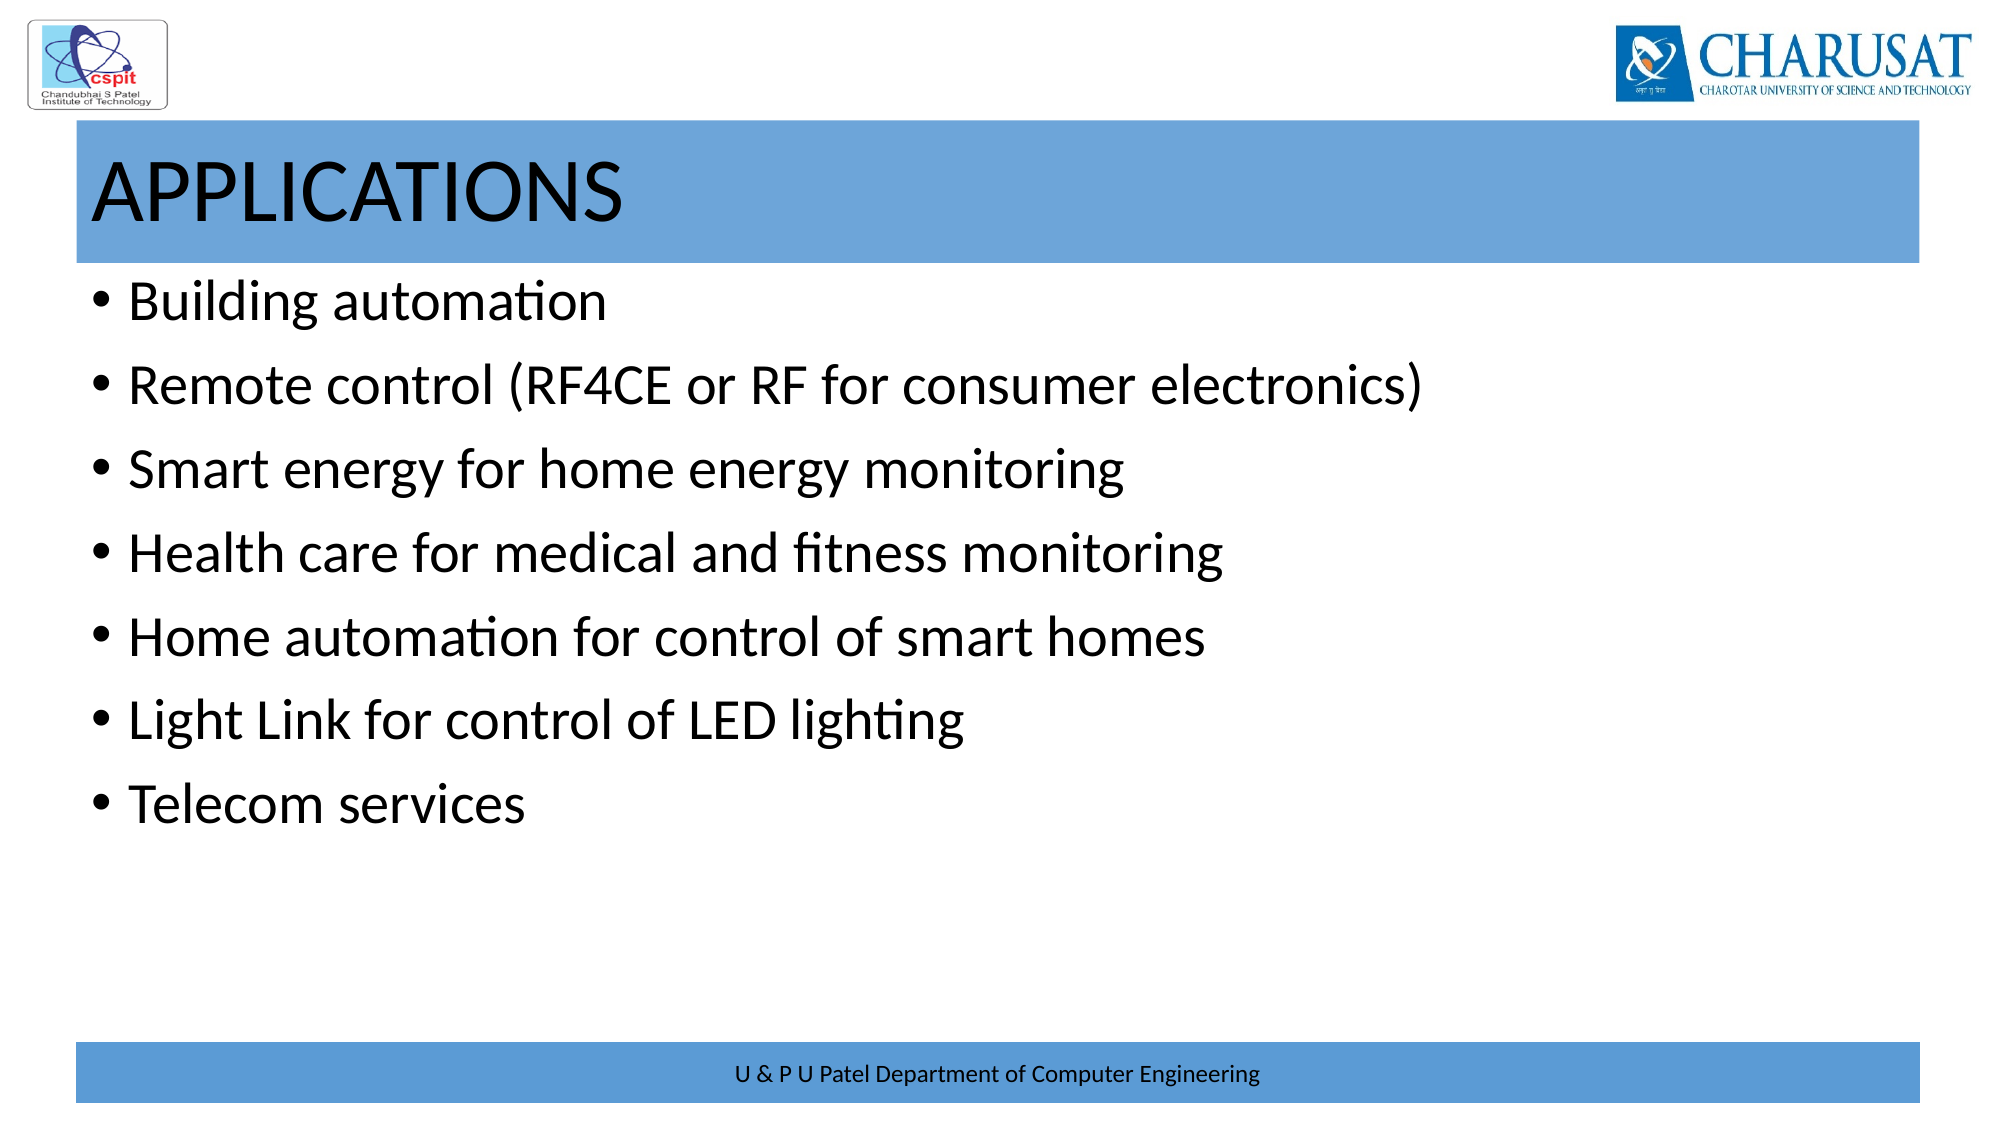

# APPLICATIONS
Building automation
Remote control (RF4CE or RF for consumer electronics)
Smart energy for home energy monitoring
Health care for medical and fitness monitoring
Home automation for control of smart homes
Light Link for control of LED lighting
Telecom services